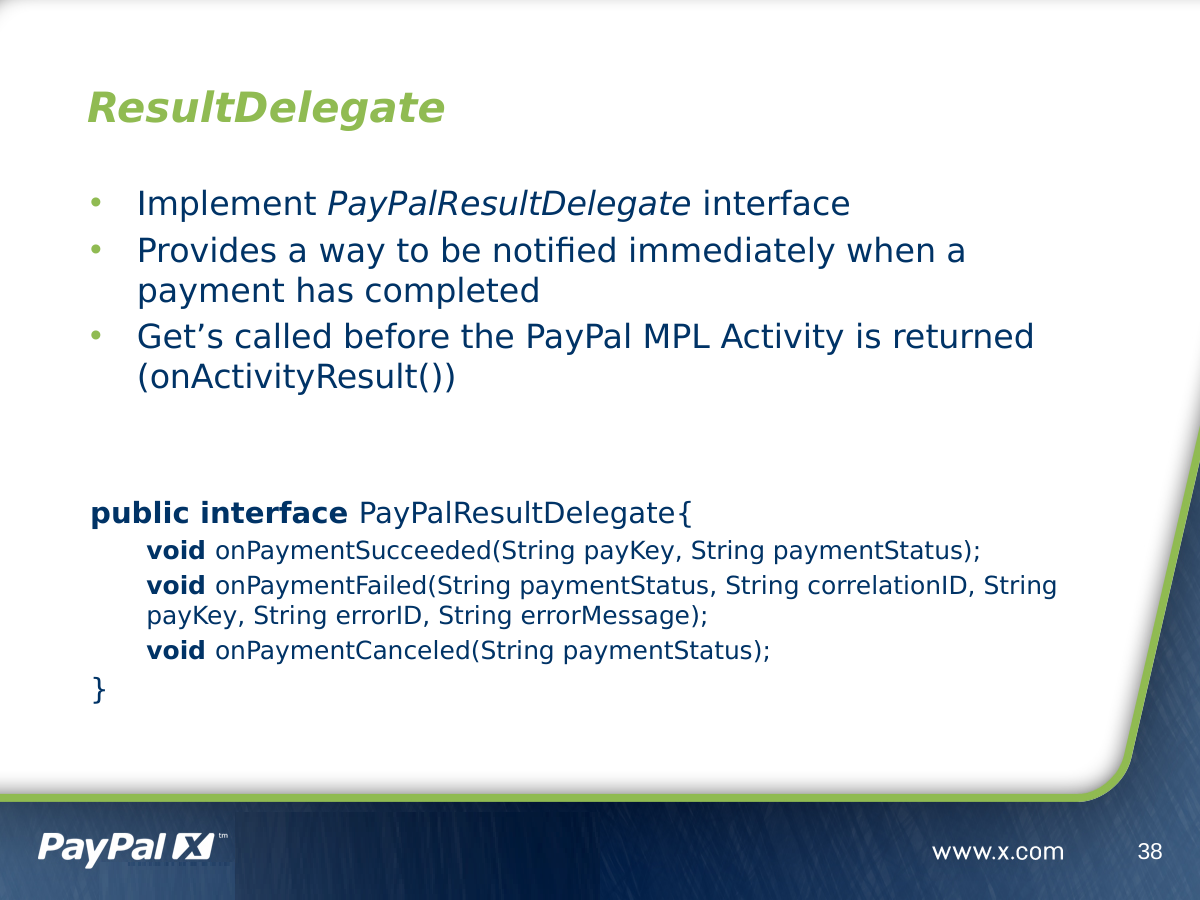

# ResultDelegate
Implement PayPalResultDelegate interface
Provides a way to be notified immediately when a payment has completed
Get’s called before the PayPal MPL Activity is returned (onActivityResult())

public interface PayPalResultDelegate{
void onPaymentSucceeded(String payKey, String paymentStatus);
void onPaymentFailed(String paymentStatus, String correlationID, String payKey, String errorID, String errorMessage);
void onPaymentCanceled(String paymentStatus);
}
38